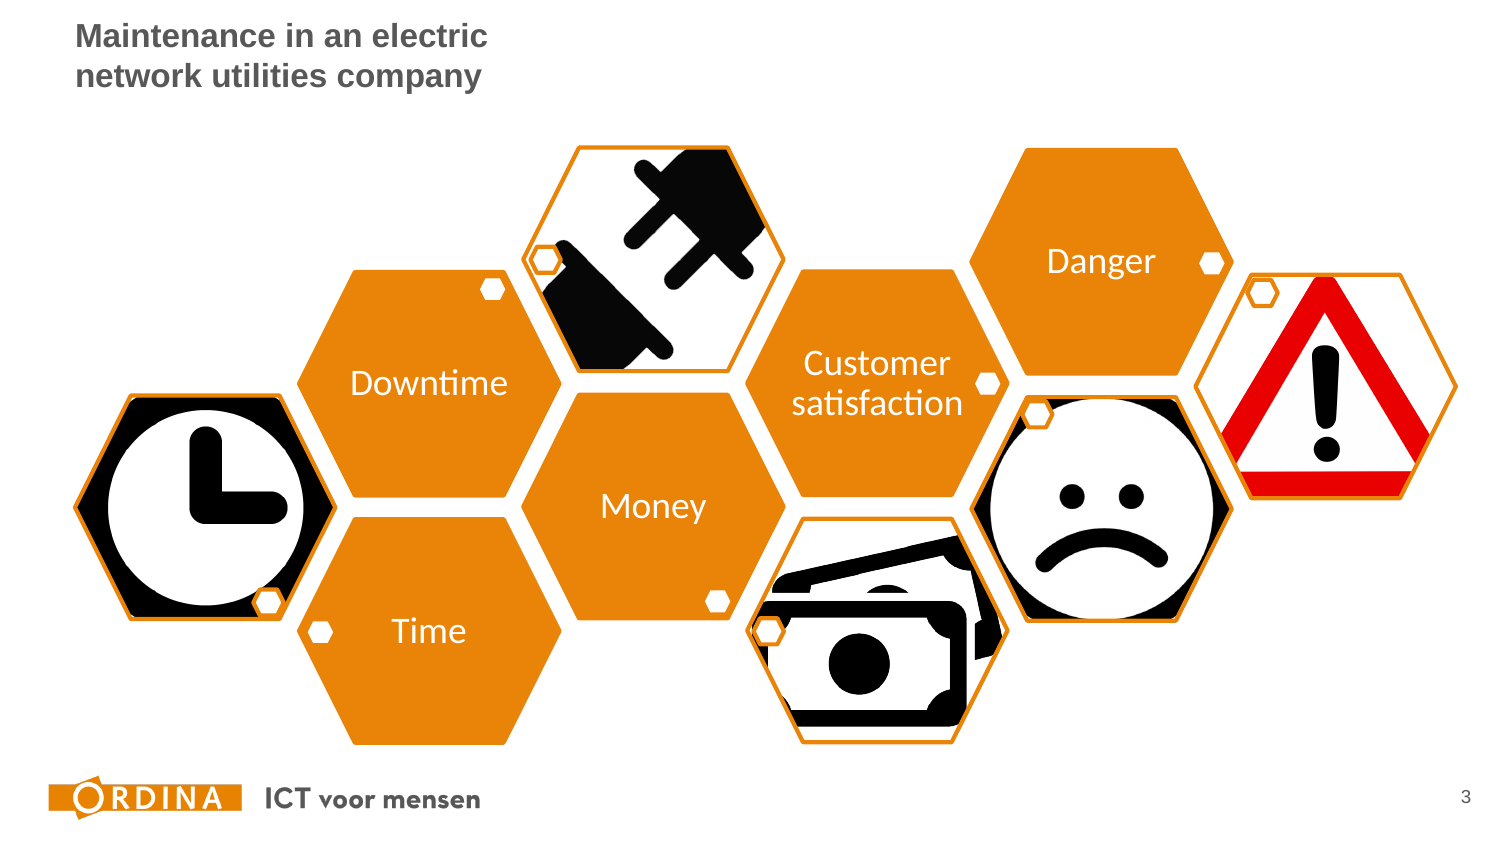

# Maintenance in an electric network utilities company
Time
Money
Downtime
Customer satisfaction
Danger